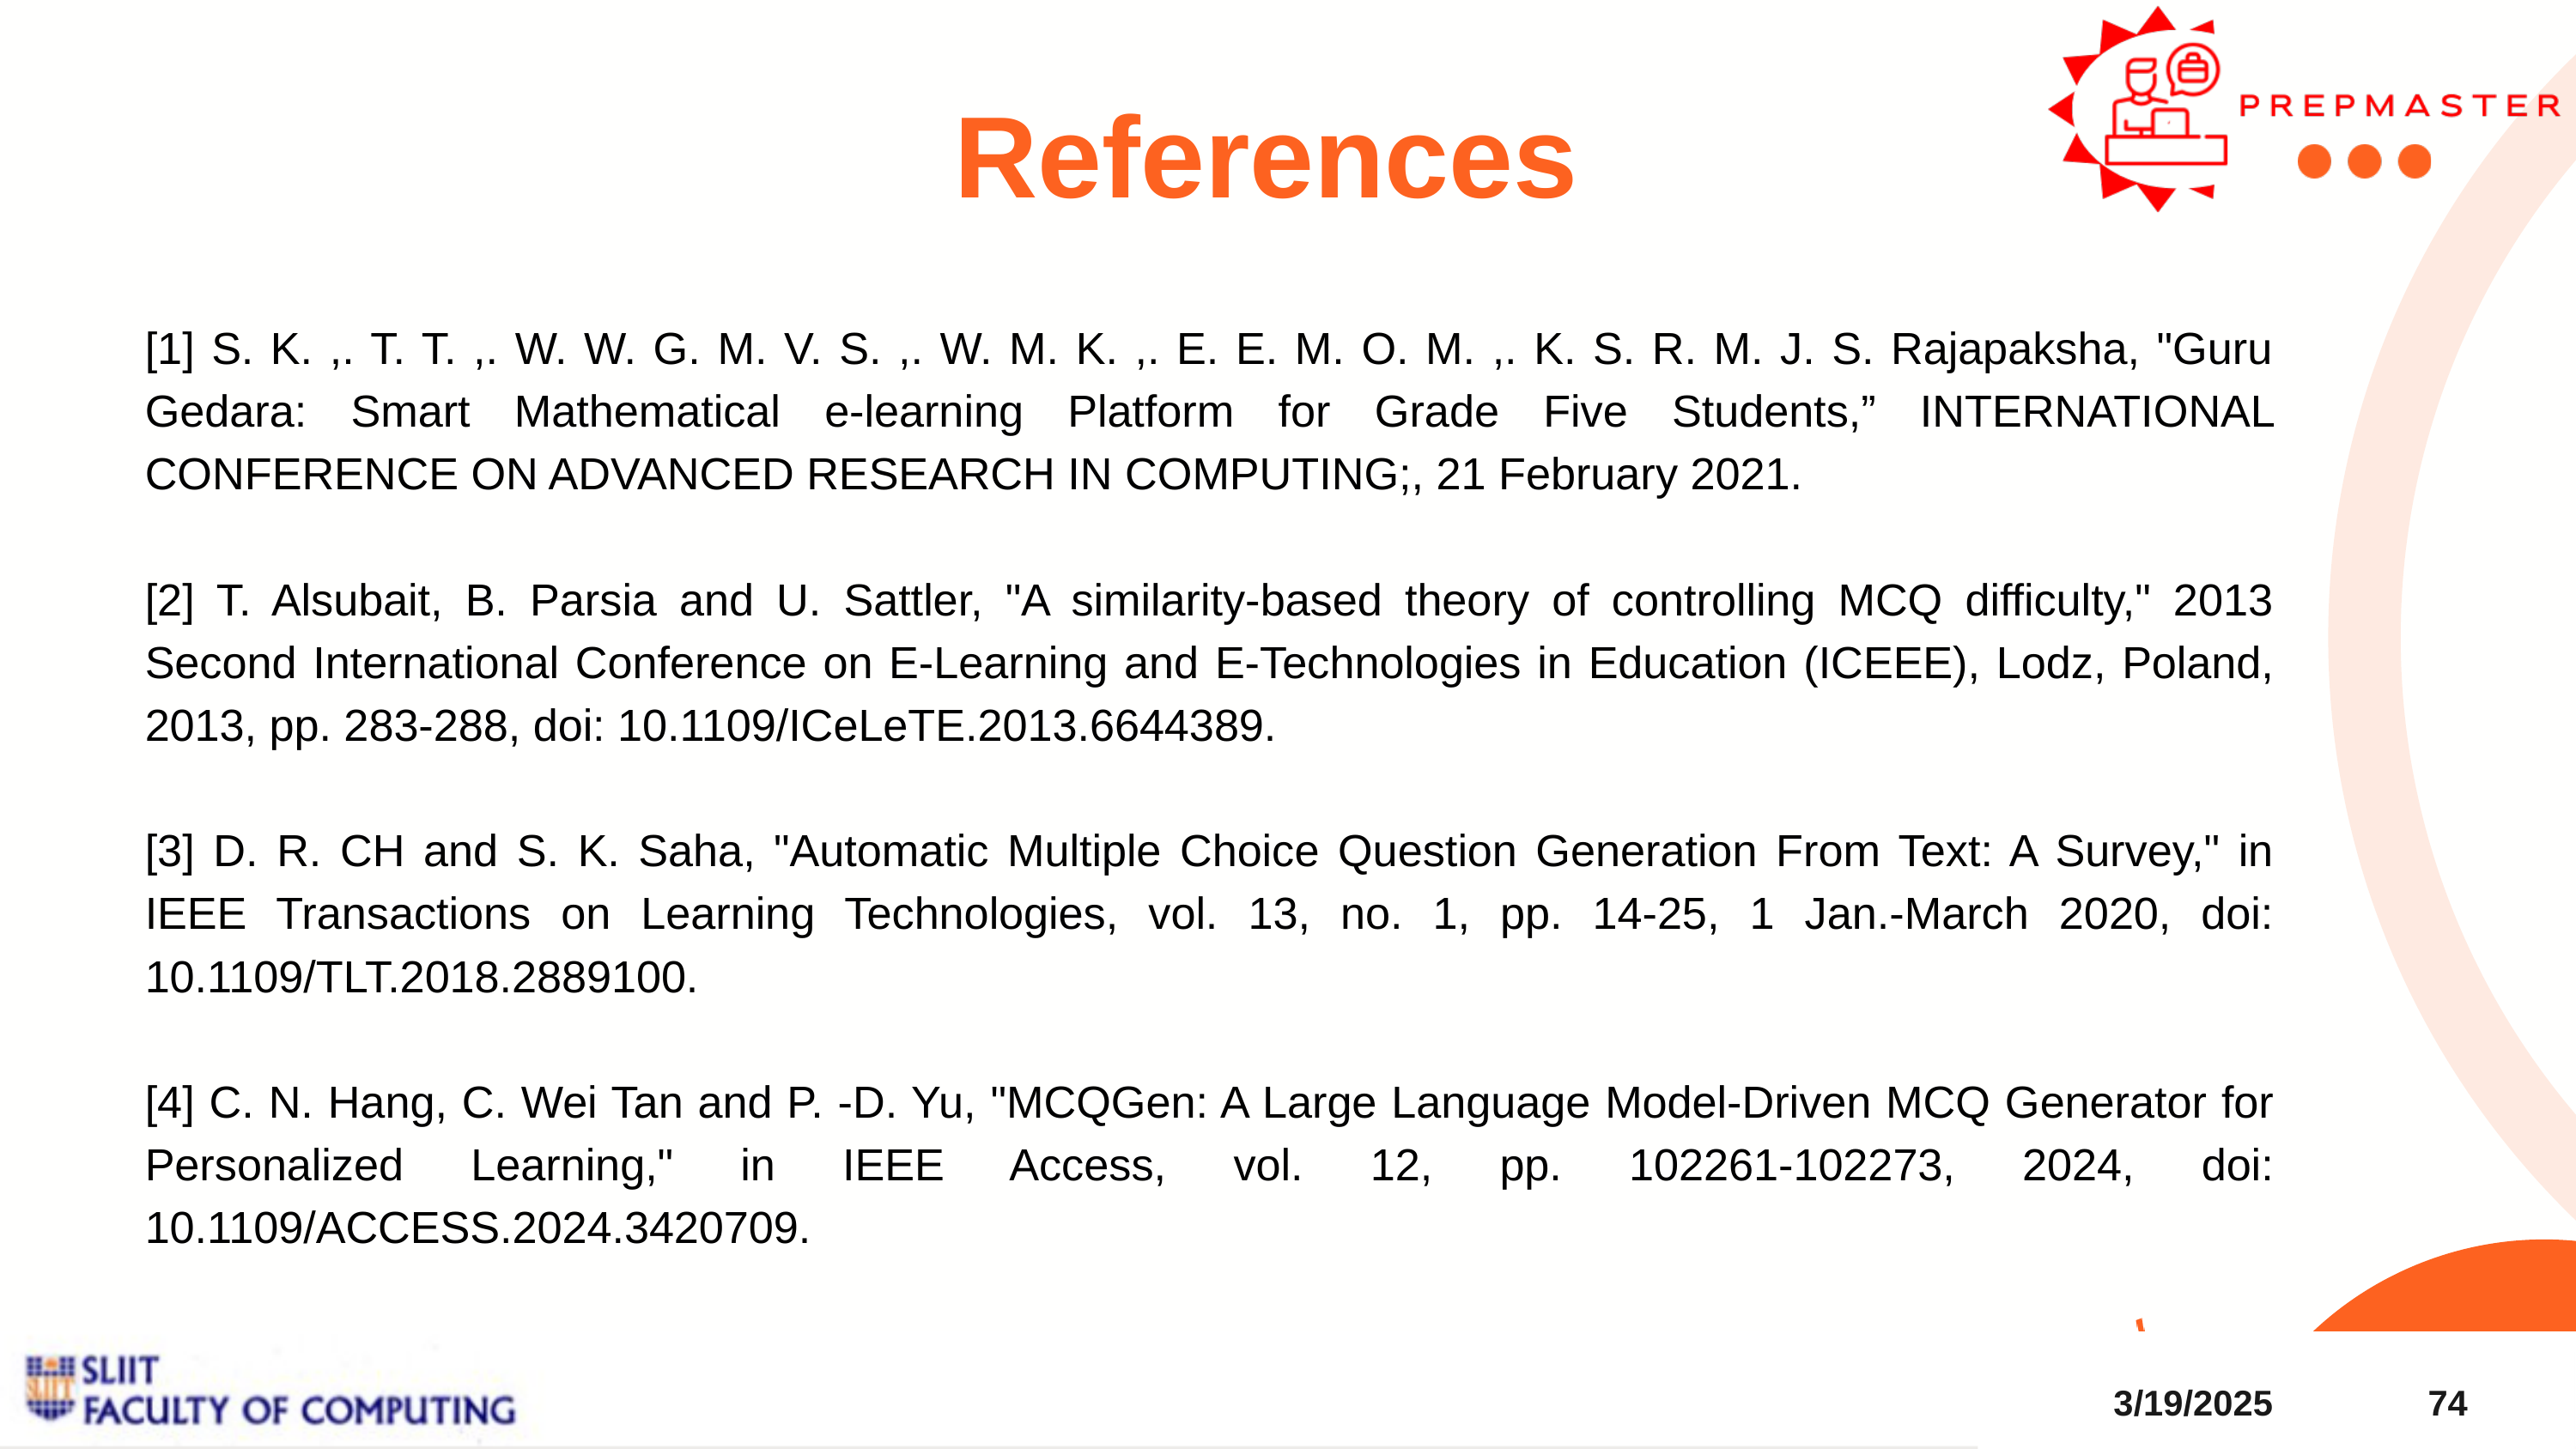

References

[1] S. K. ,. T. T. ,. W. W. G. M. V. S. ,. W. M. K. ,. E. E. M. O. M. ,. K. S. R. M. J. S. Rajapaksha, "Guru Gedara: Smart Mathematical e-learning Platform for Grade Five Students,” INTERNATIONAL CONFERENCE ON ADVANCED RESEARCH IN COMPUTING;, 21 February 2021.

[2] T. Alsubait, B. Parsia and U. Sattler, "A similarity-based theory of controlling MCQ difficulty," 2013 Second International Conference on E-Learning and E-Technologies in Education (ICEEE), Lodz, Poland, 2013, pp. 283-288, doi: 10.1109/ICeLeTE.2013.6644389.

[3] D. R. CH and S. K. Saha, "Automatic Multiple Choice Question Generation From Text: A Survey," in IEEE Transactions on Learning Technologies, vol. 13, no. 1, pp. 14-25, 1 Jan.-March 2020, doi: 10.1109/TLT.2018.2889100.

[4] C. N. Hang, C. Wei Tan and P. -D. Yu, "MCQGen: A Large Language Model-Driven MCQ Generator for Personalized Learning," in IEEE Access, vol. 12, pp. 102261-102273, 2024, doi: 10.1109/ACCESS.2024.3420709.

3/19/2025
74